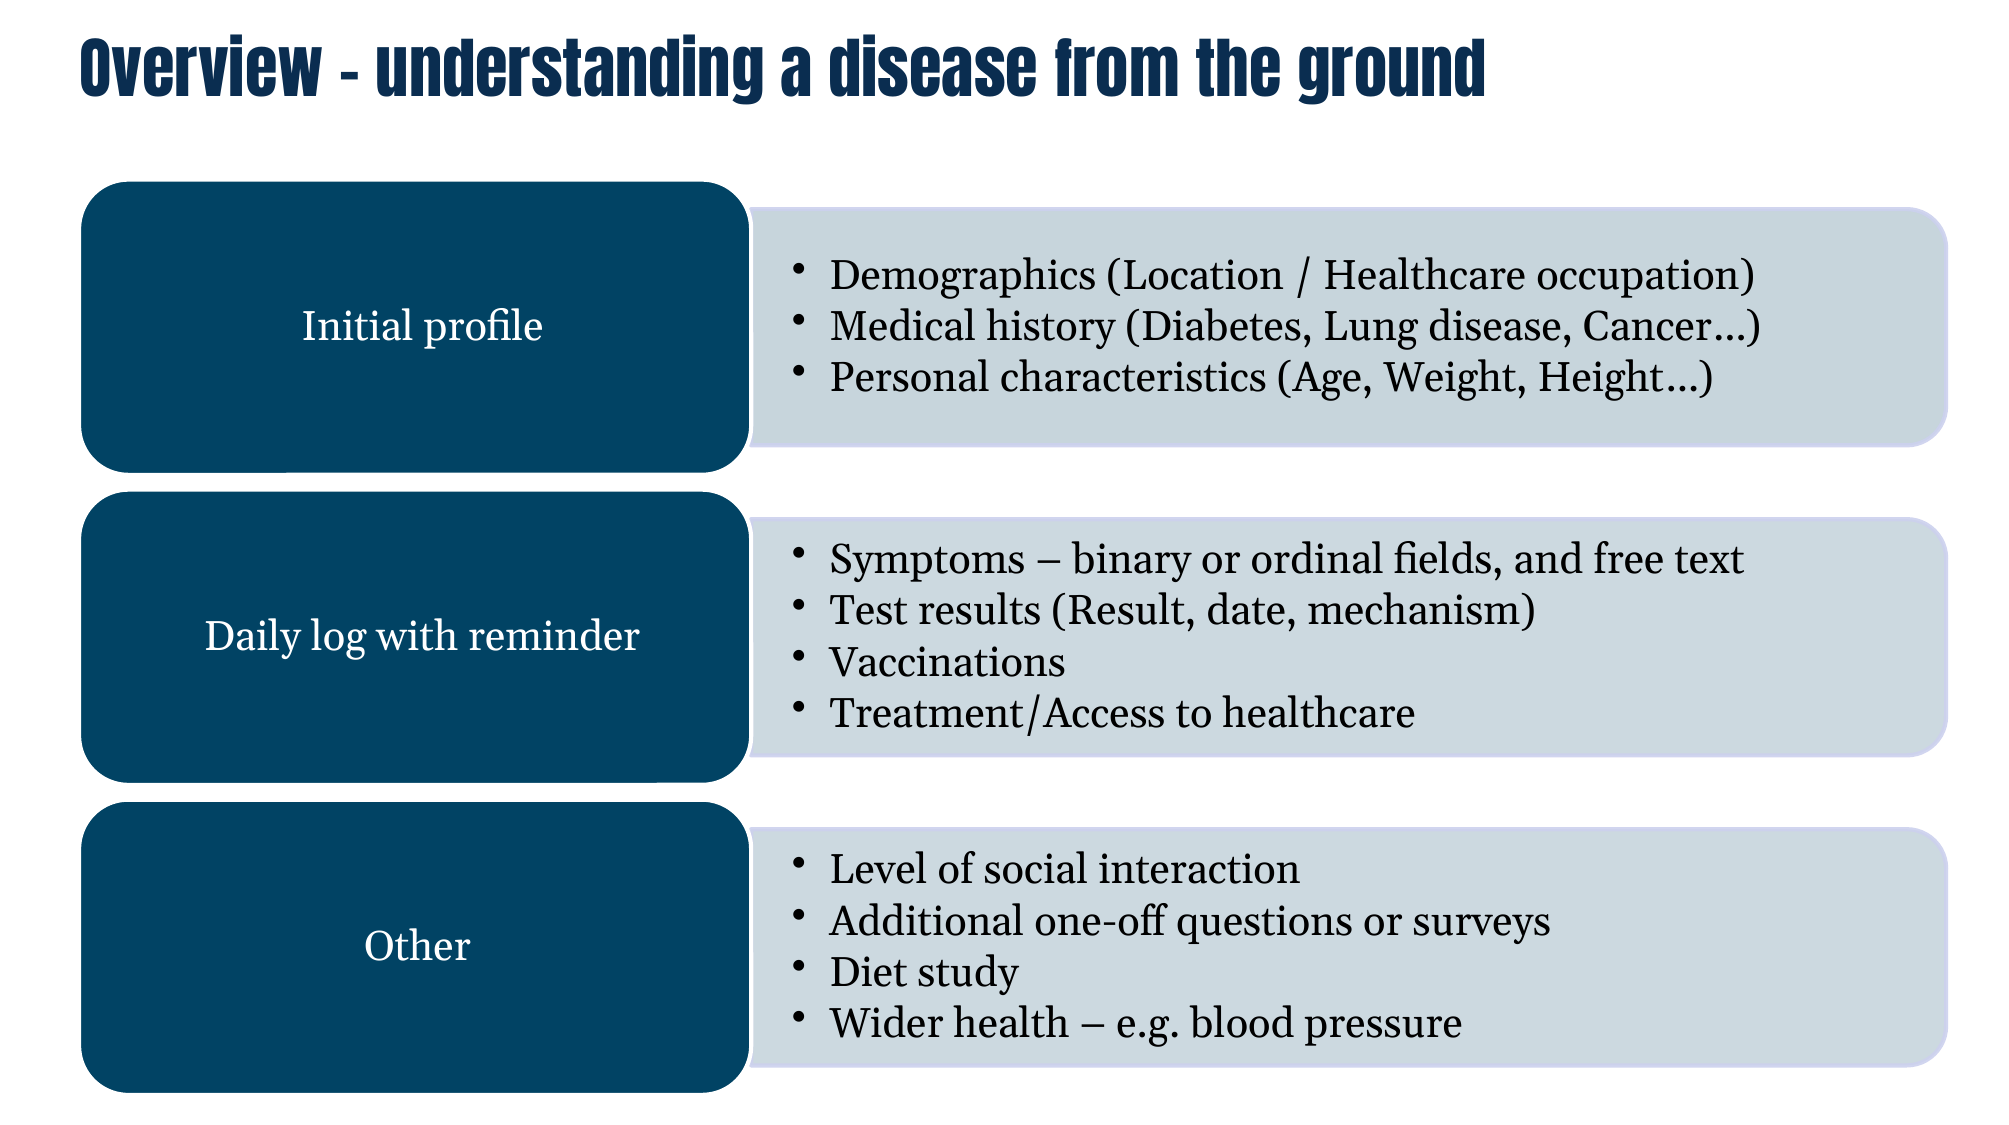

# Overview – understanding a disease from the ground
Demographics (Location / Healthcare occupation)
Medical history (Diabetes, Lung disease, Cancer…)
Personal characteristics (Age, Weight, Height…)
Initial profile
Symptoms – binary or ordinal fields, and free text
Test results (Result, date, mechanism)
Vaccinations
Treatment/Access to healthcare
Daily log with reminder
Level of social interaction
Additional one-off questions or surveys
Diet study
Wider health – e.g. blood pressure
Other